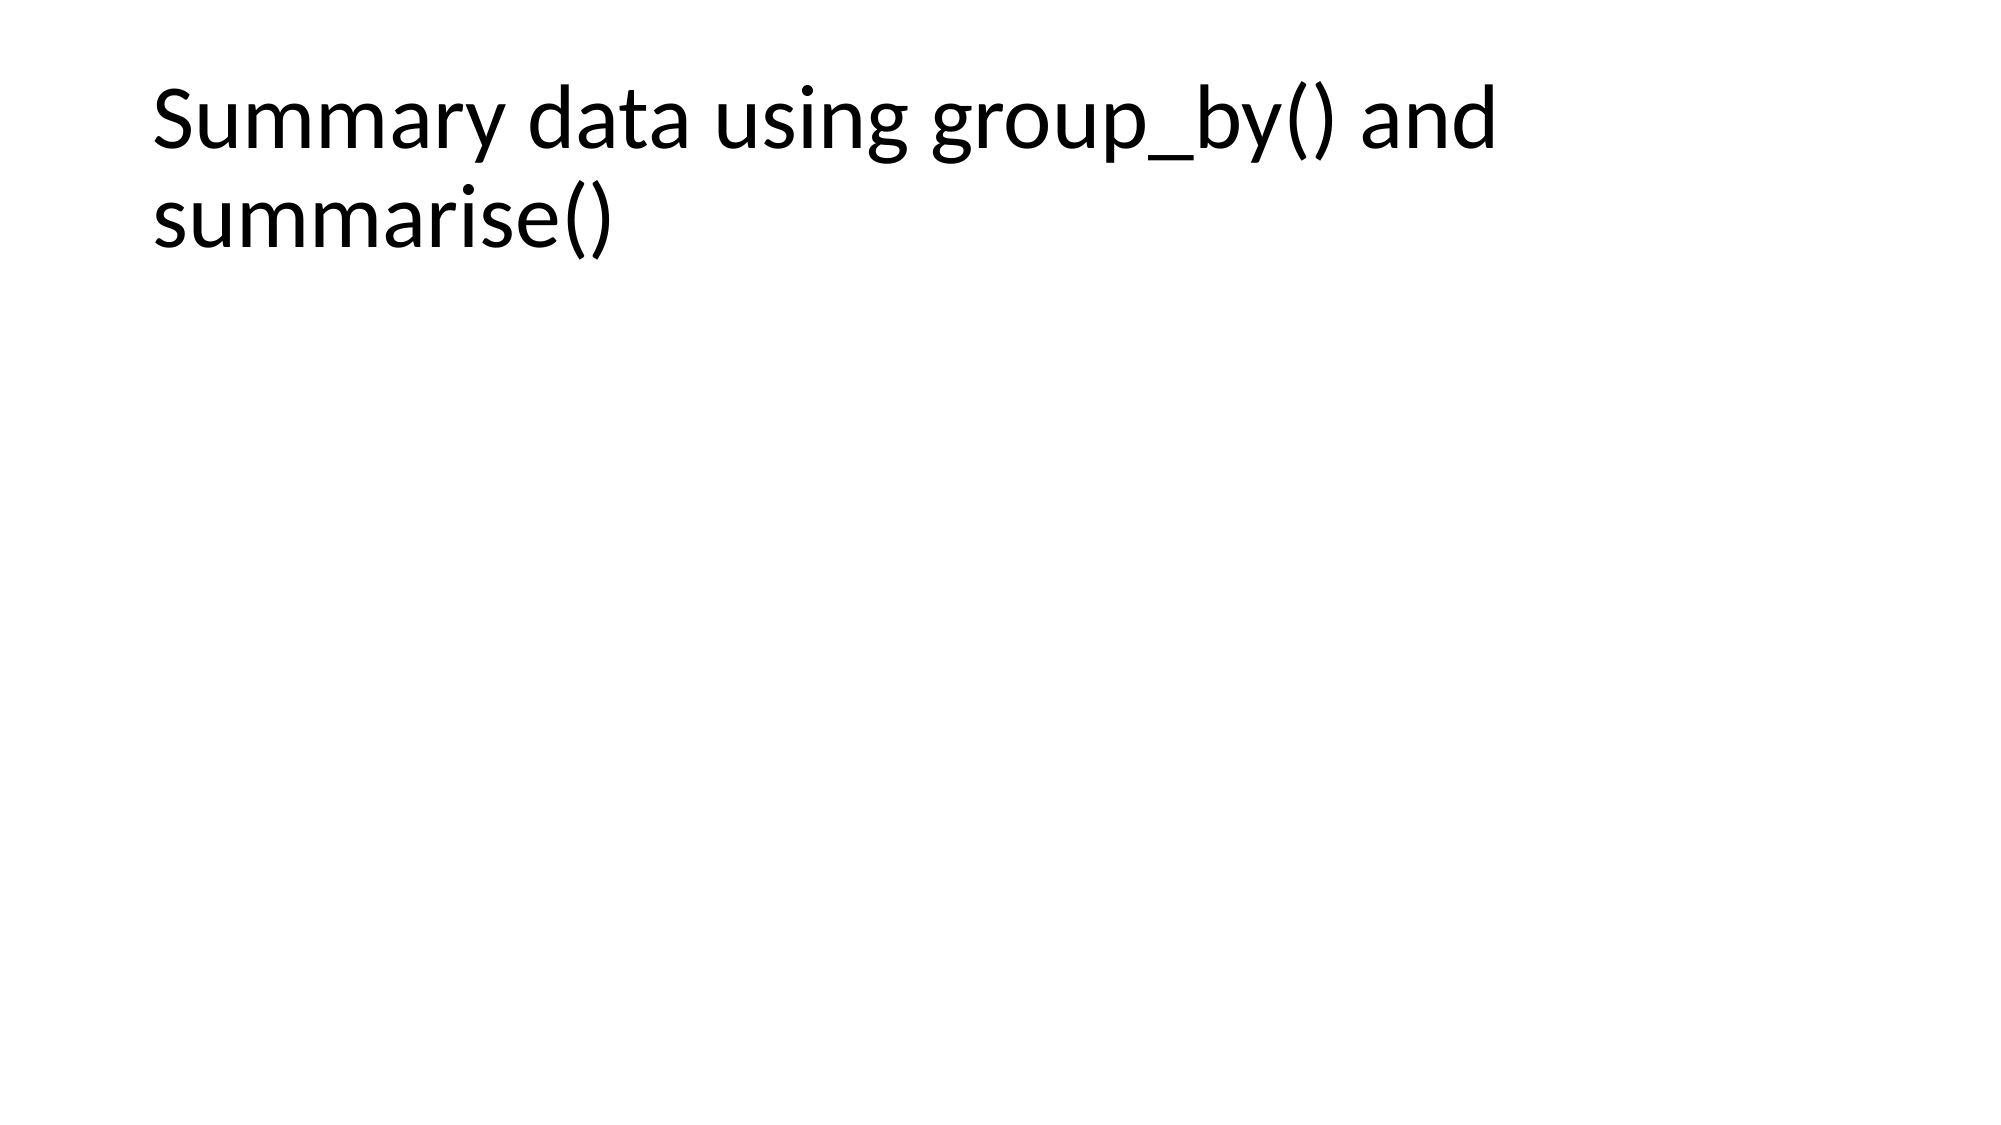

# Summary data using group_by() and summarise()